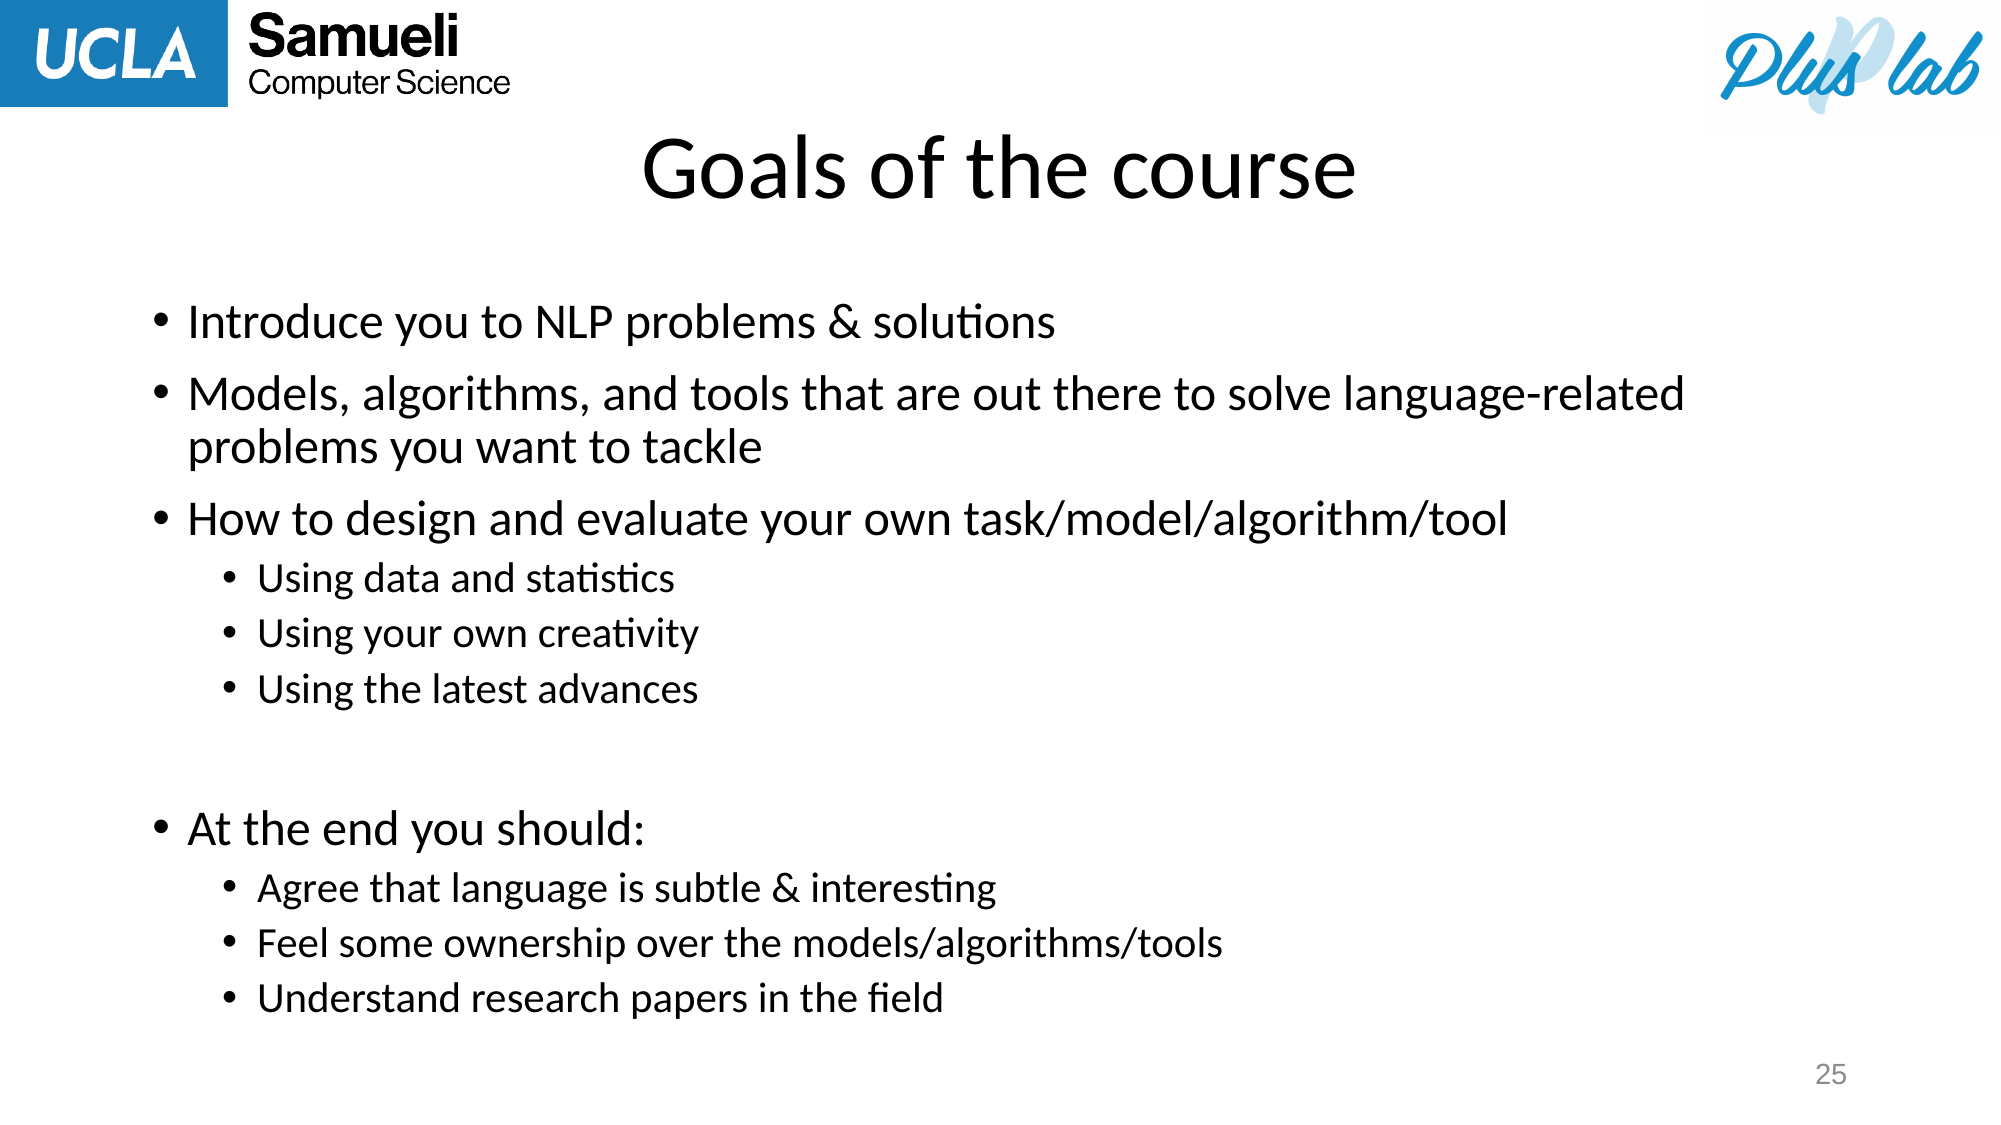

# Goals of the course
Introduce you to NLP problems & solutions
Models, algorithms, and tools that are out there to solve language-related problems you want to tackle
How to design and evaluate your own task/model/algorithm/tool
Using data and statistics
Using your own creativity
Using the latest advances

At the end you should:
Agree that language is subtle & interesting
Feel some ownership over the models/algorithms/tools
Understand research papers in the field

25